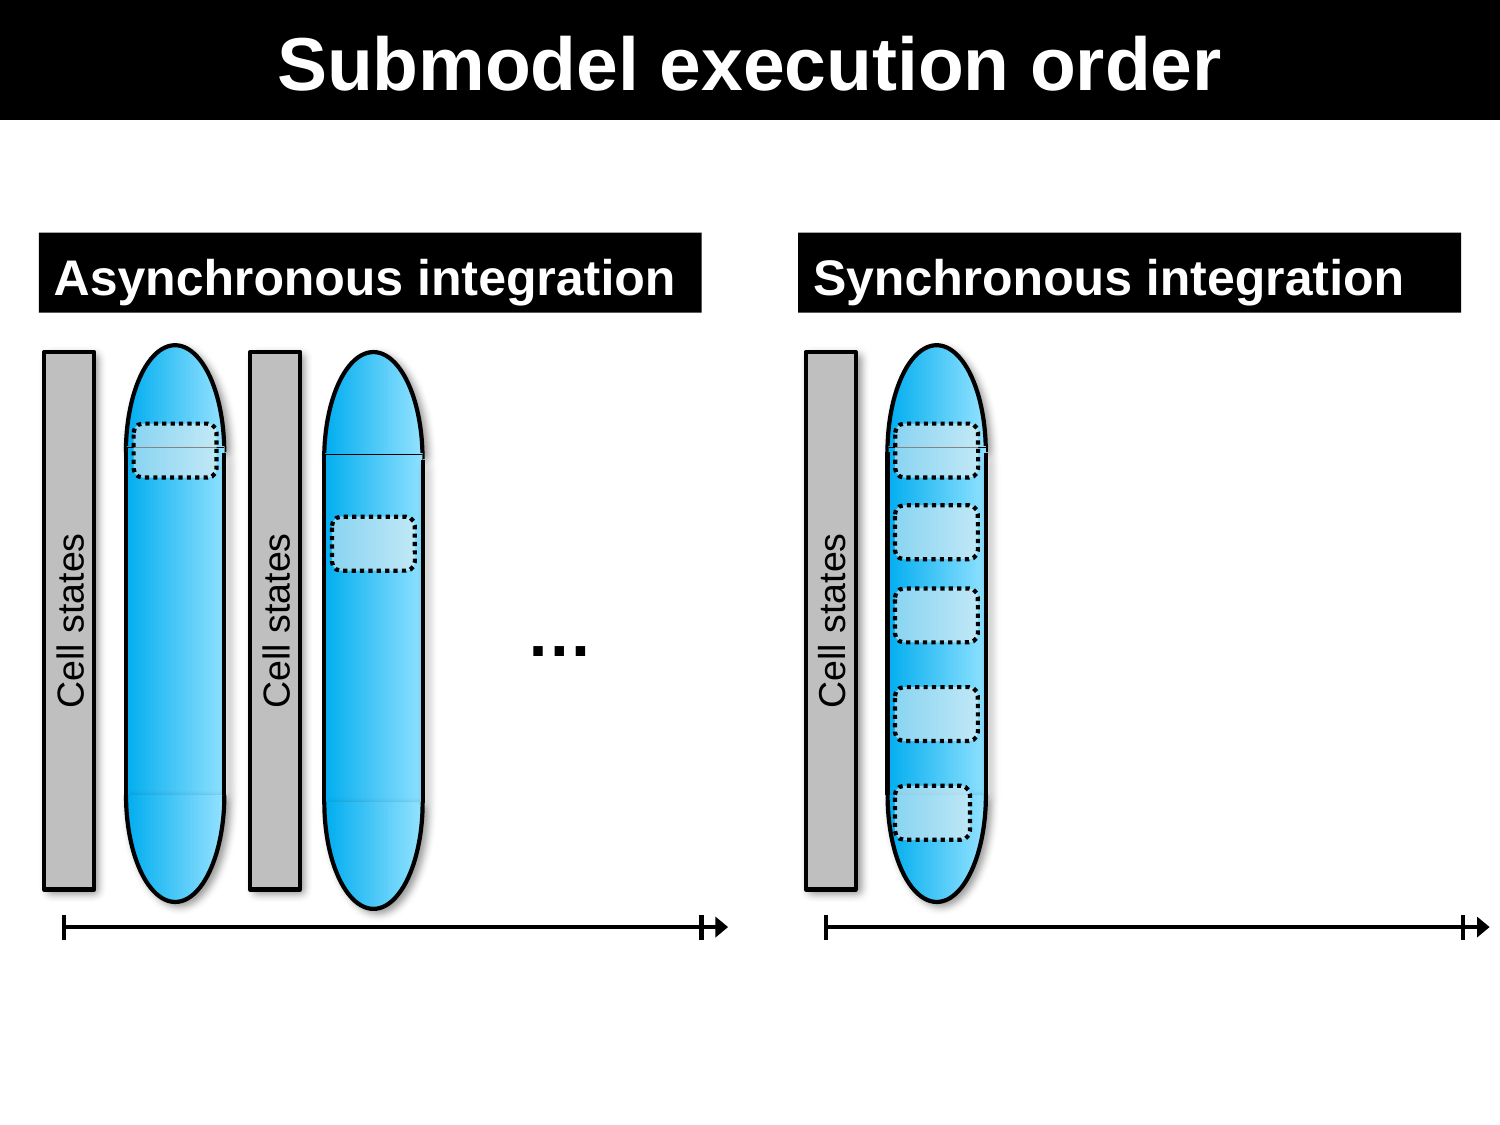

# Submodel execution order
Asynchronous integration
Synchronous integration

Cell states

Cell states

…

Cell states